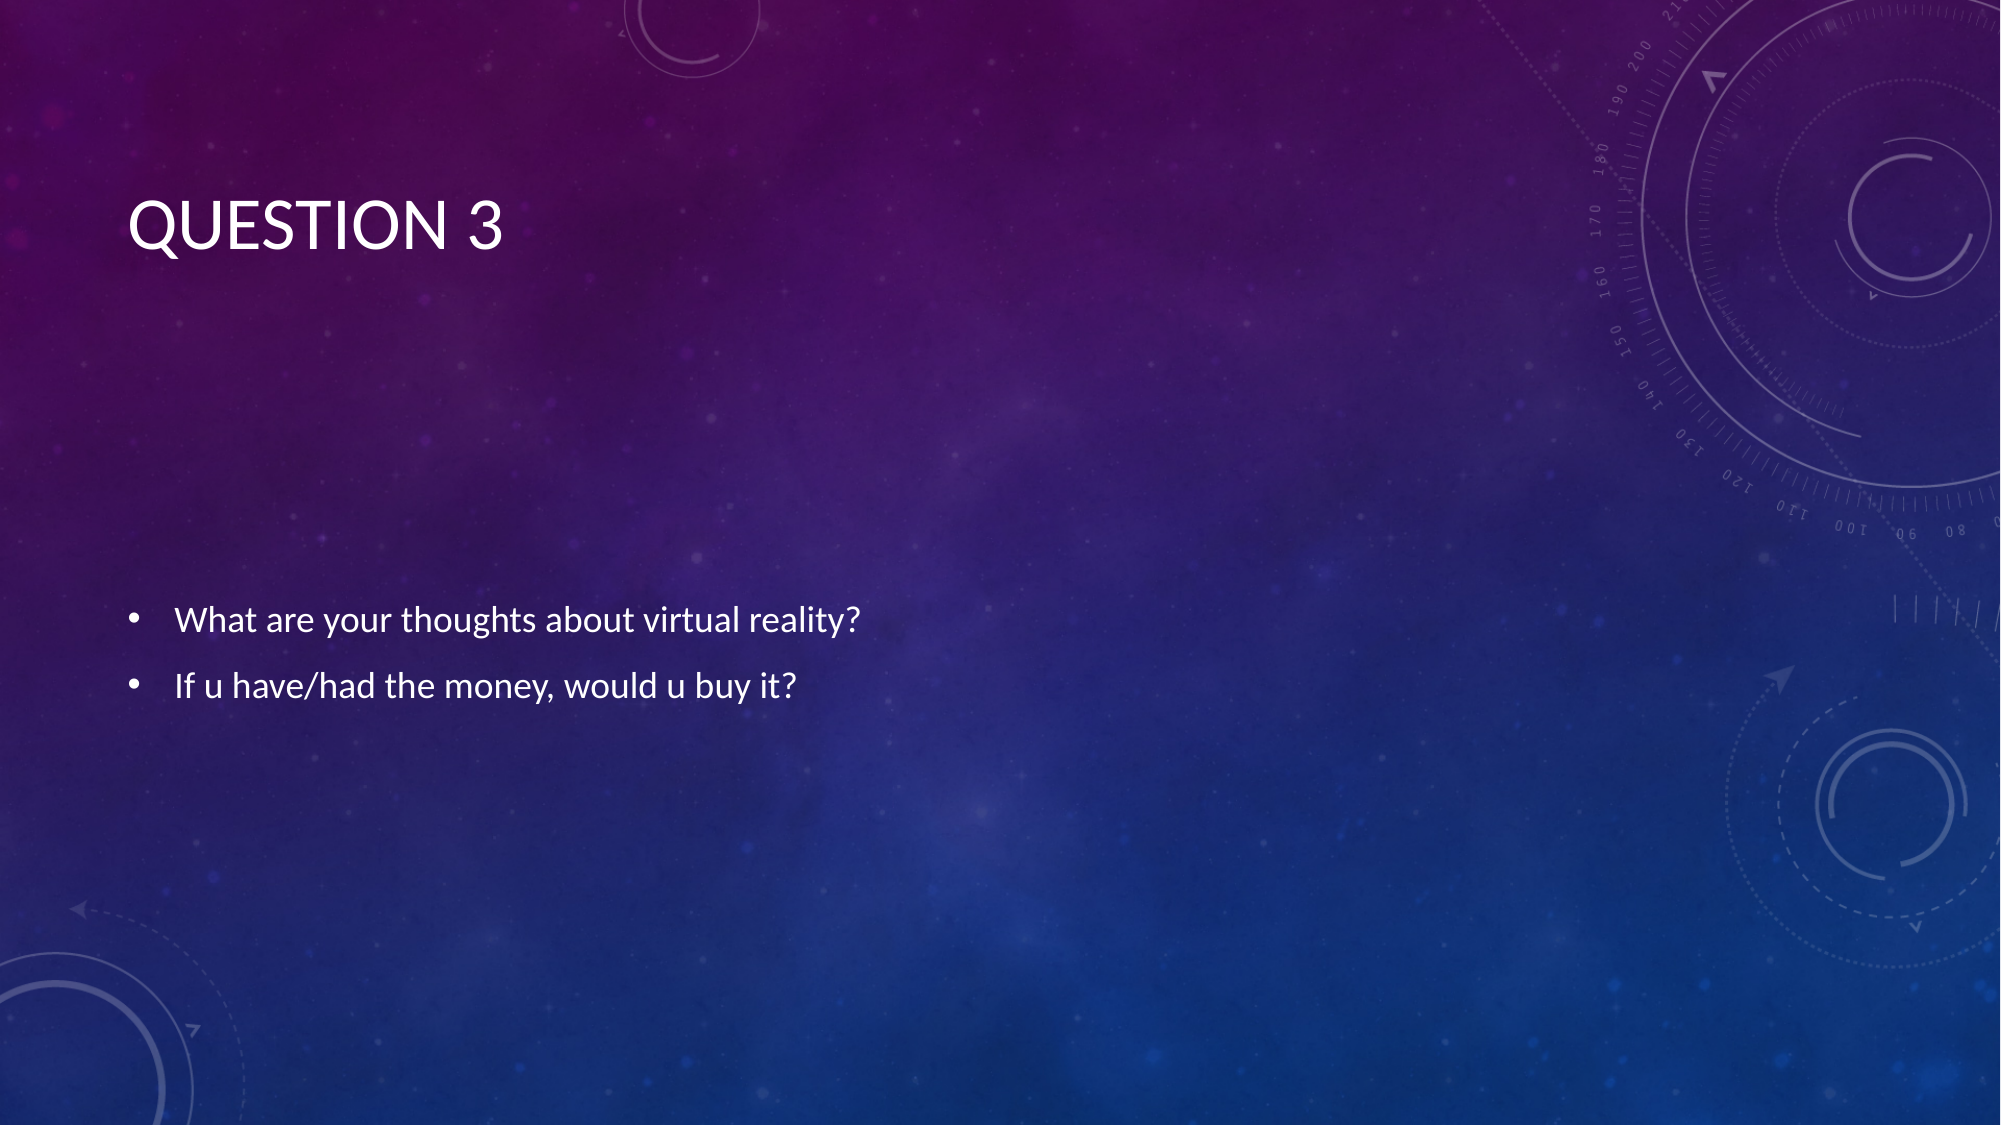

# Question 3
What are your thoughts about virtual reality?
If u have/had the money, would u buy it?